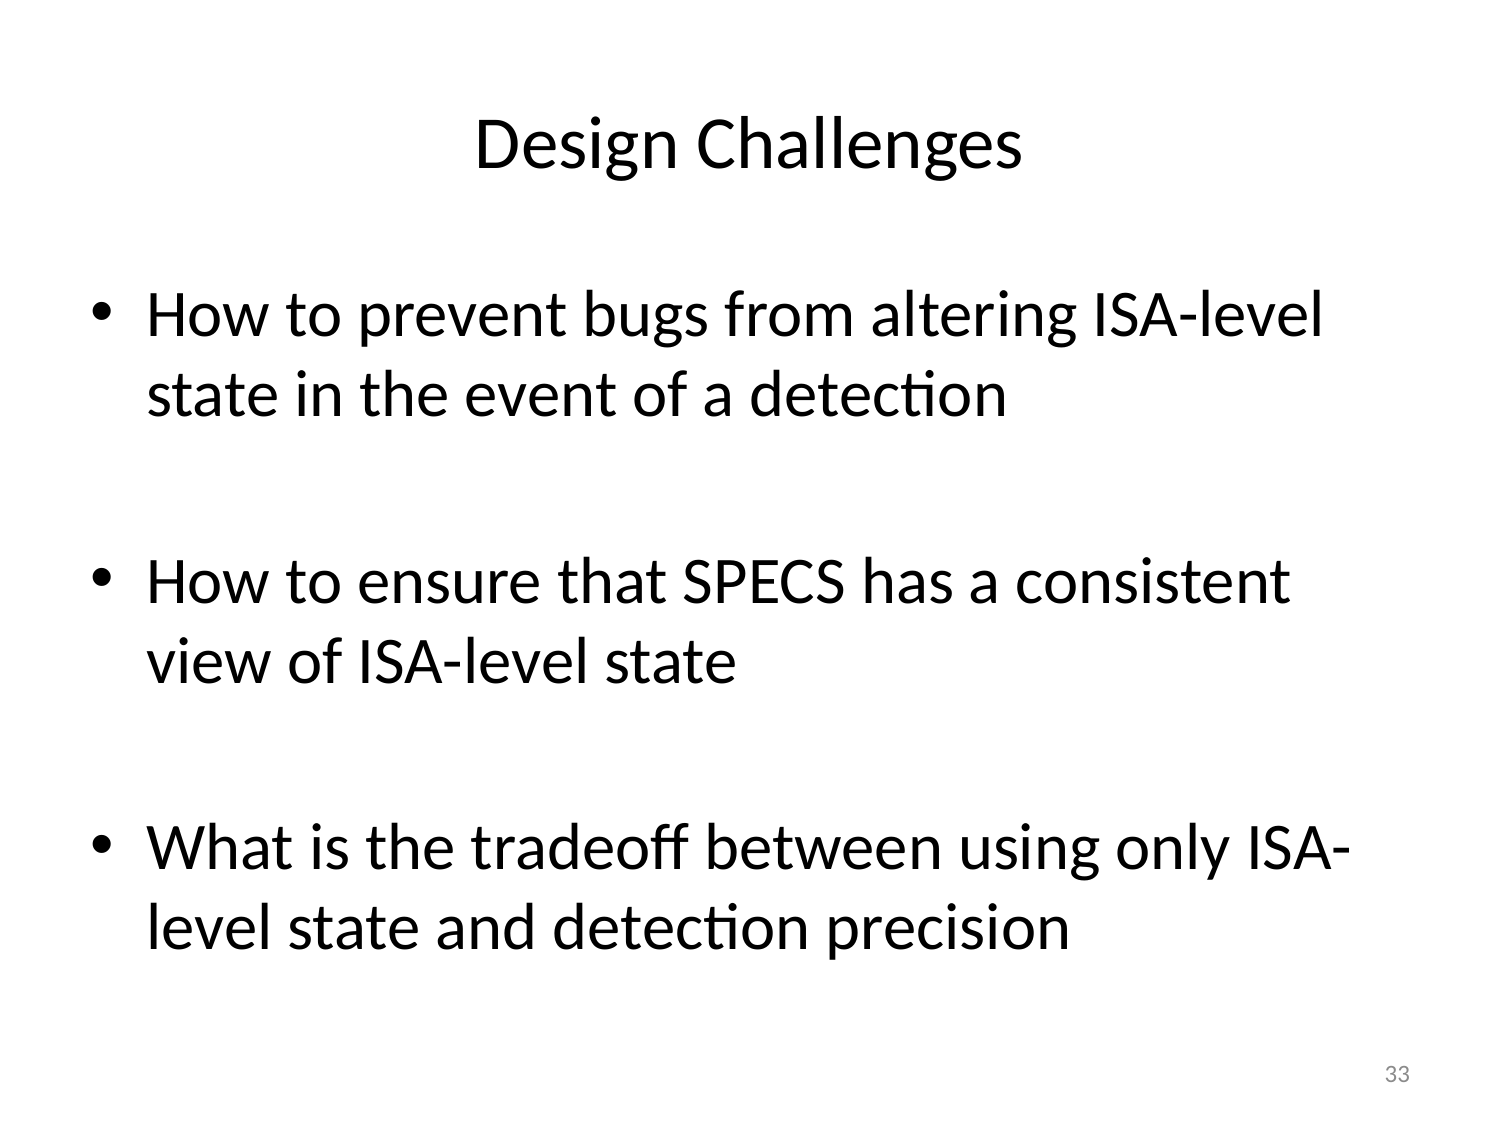

# Design Challenges
How to prevent bugs from altering ISA-level state in the event of a detection

How to ensure that SPECS has a consistent view of ISA-level state

What is the tradeoff between using only ISA-level state and detection precision

33